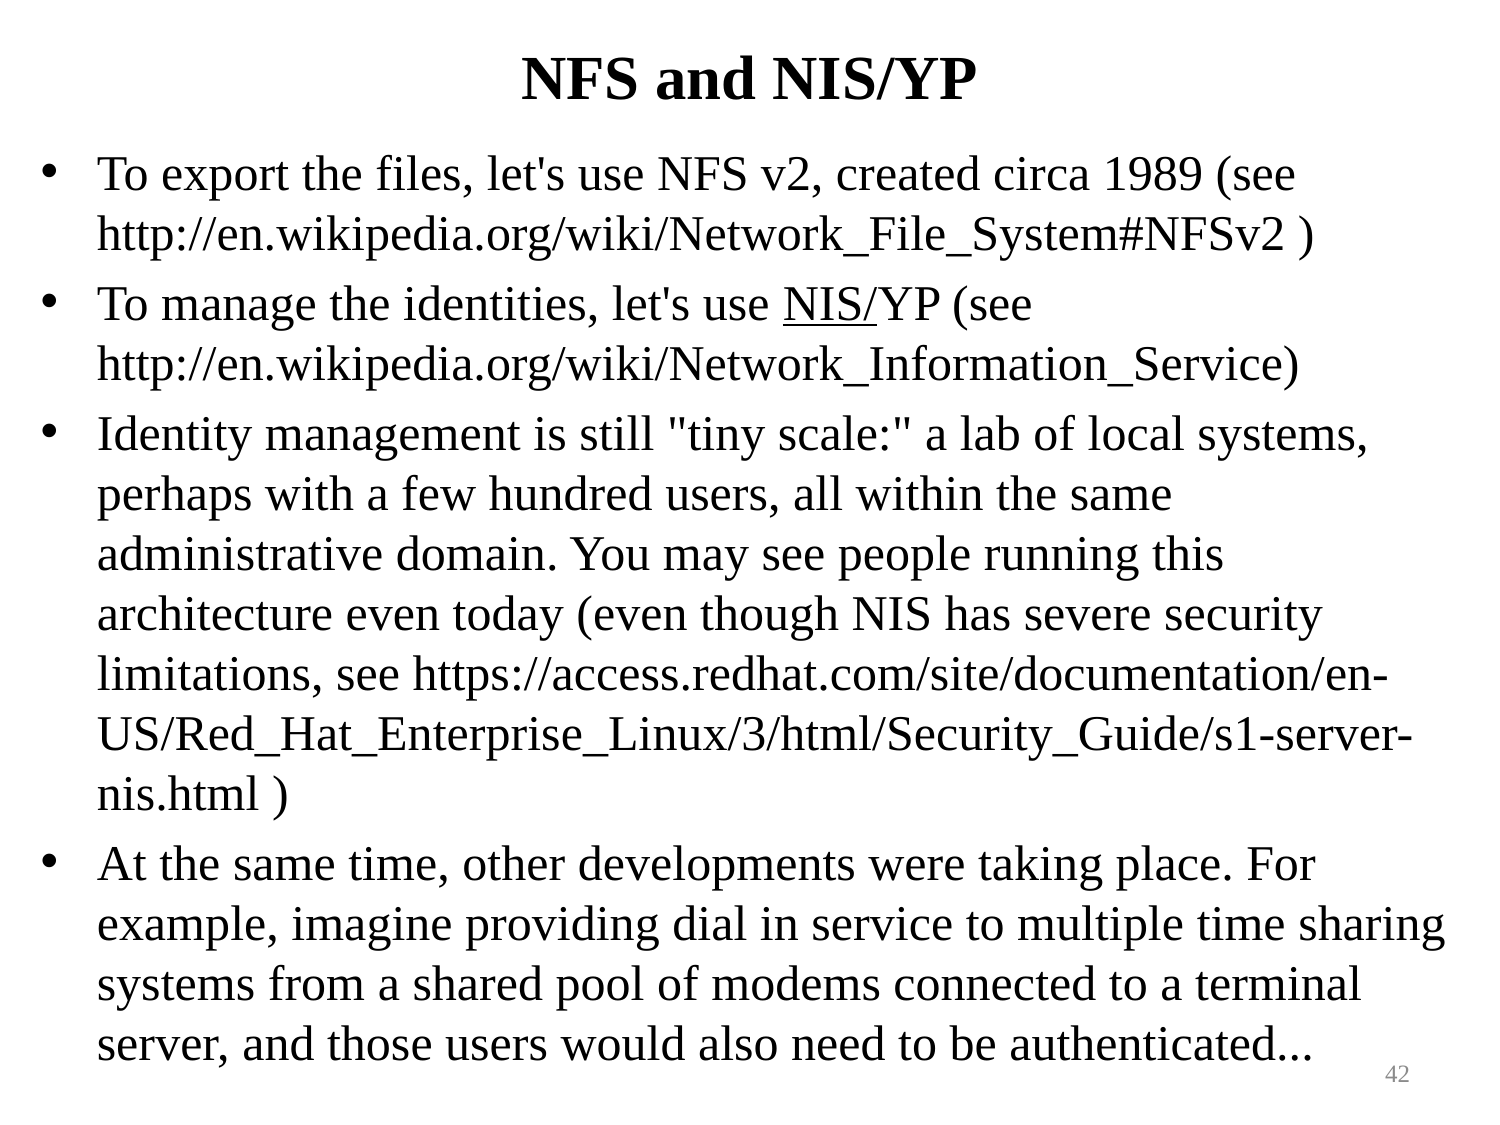

# NFS and NIS/YP
To export the files, let's use NFS v2, created circa 1989 (see
http://en.wikipedia.org/wiki/Network_File_System#NFSv2 )
To manage the identities, let's use NIS/YP (see
http://en.wikipedia.org/wiki/Network_Information_Service)
Identity management is still "tiny scale:" a lab of local systems, perhaps with a few hundred users, all within the same administrative domain. You may see people running this architecture even today (even though NIS has severe security limitations, see https://access.redhat.com/site/documentation/en-US/Red_Hat_Enterprise_Linux/3/html/Security_Guide/s1-server-nis.html )
At the same time, other developments were taking place. For example, imagine providing dial in service to multiple time sharing systems from a shared pool of modems connected to a terminal server, and those users would also need to be authenticated...
42